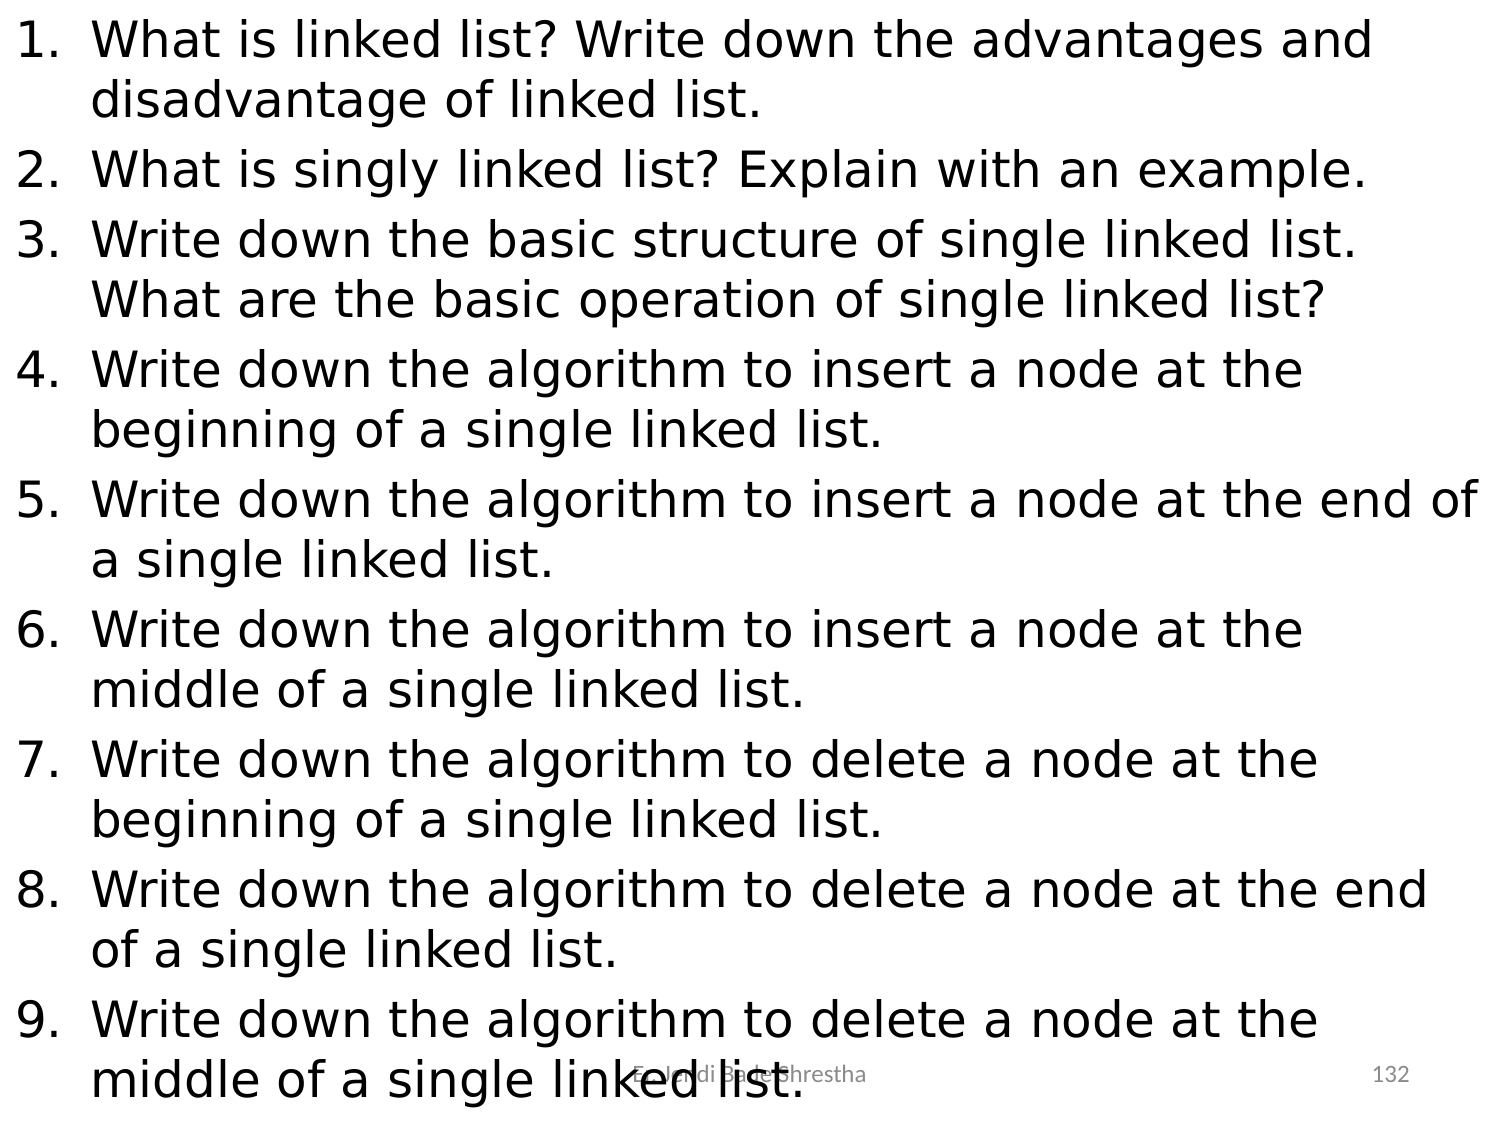

What is linked list? Write down the advantages and disadvantage of linked list.
What is singly linked list? Explain with an example.
Write down the basic structure of single linked list. What are the basic operation of single linked list?
Write down the algorithm to insert a node at the beginning of a single linked list.
Write down the algorithm to insert a node at the end of a single linked list.
Write down the algorithm to insert a node at the middle of a single linked list.
Write down the algorithm to delete a node at the beginning of a single linked list.
Write down the algorithm to delete a node at the end of a single linked list.
Write down the algorithm to delete a node at the middle of a single linked list.

Er. Jendi Bade Shrestha
132